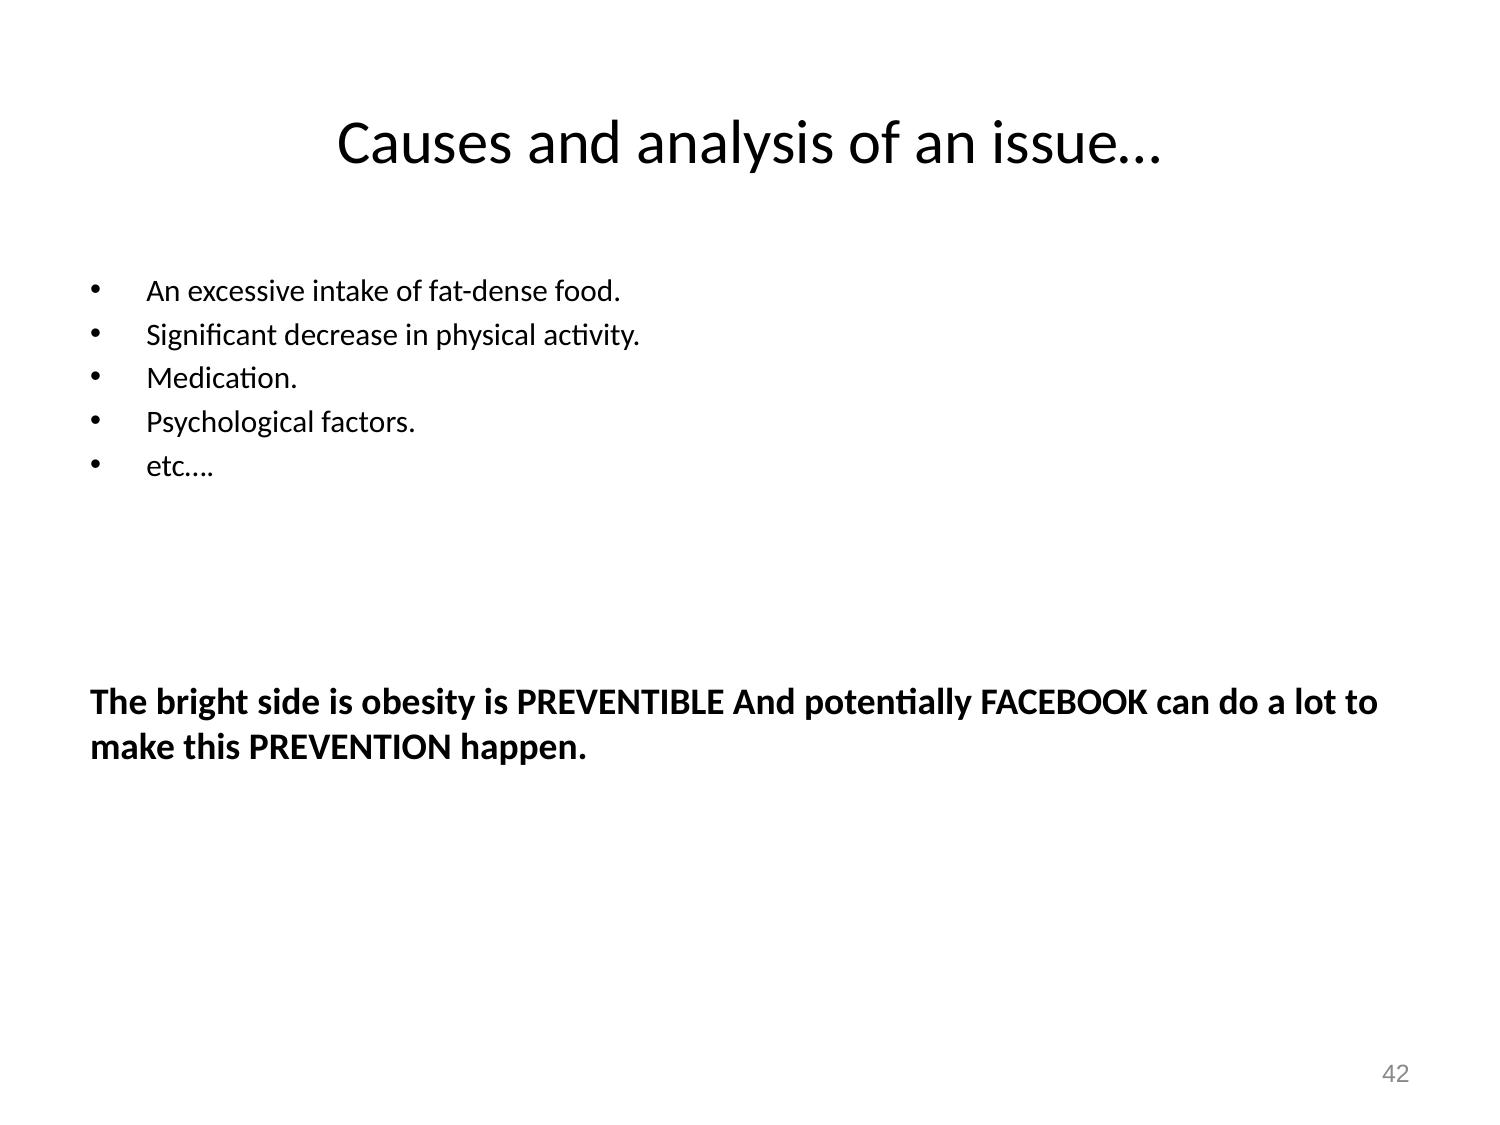

# Causes and analysis of an issue…
An excessive intake of fat-dense food.
Significant decrease in physical activity.
Medication.
Psychological factors.
etc….

The bright side is obesity is PREVENTIBLE And potentially FACEBOOK can do a lot to make this PREVENTION happen.
42